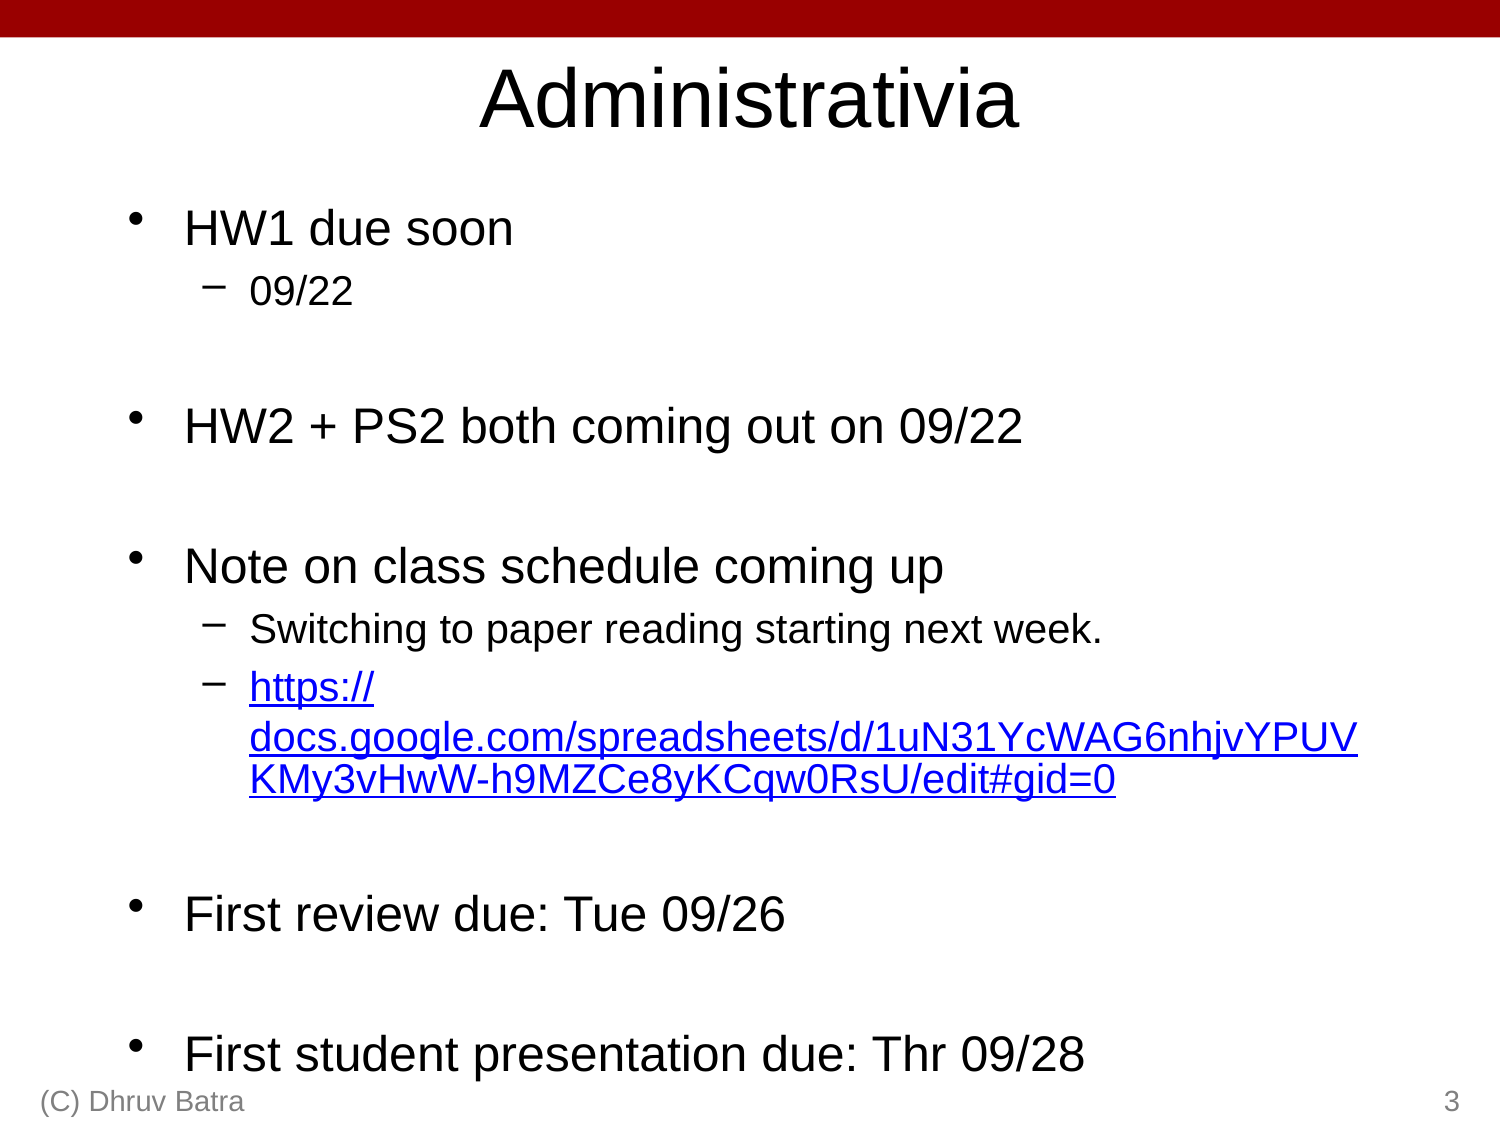

# Administrativia
HW1 due soon
09/22

HW2 + PS2 both coming out on 09/22

Note on class schedule coming up
Switching to paper reading starting next week.
https://docs.google.com/spreadsheets/d/1uN31YcWAG6nhjvYPUVKMy3vHwW-h9MZCe8yKCqw0RsU/edit#gid=0

First review due: Tue 09/26

First student presentation due: Thr 09/28

(C) Dhruv Batra
3